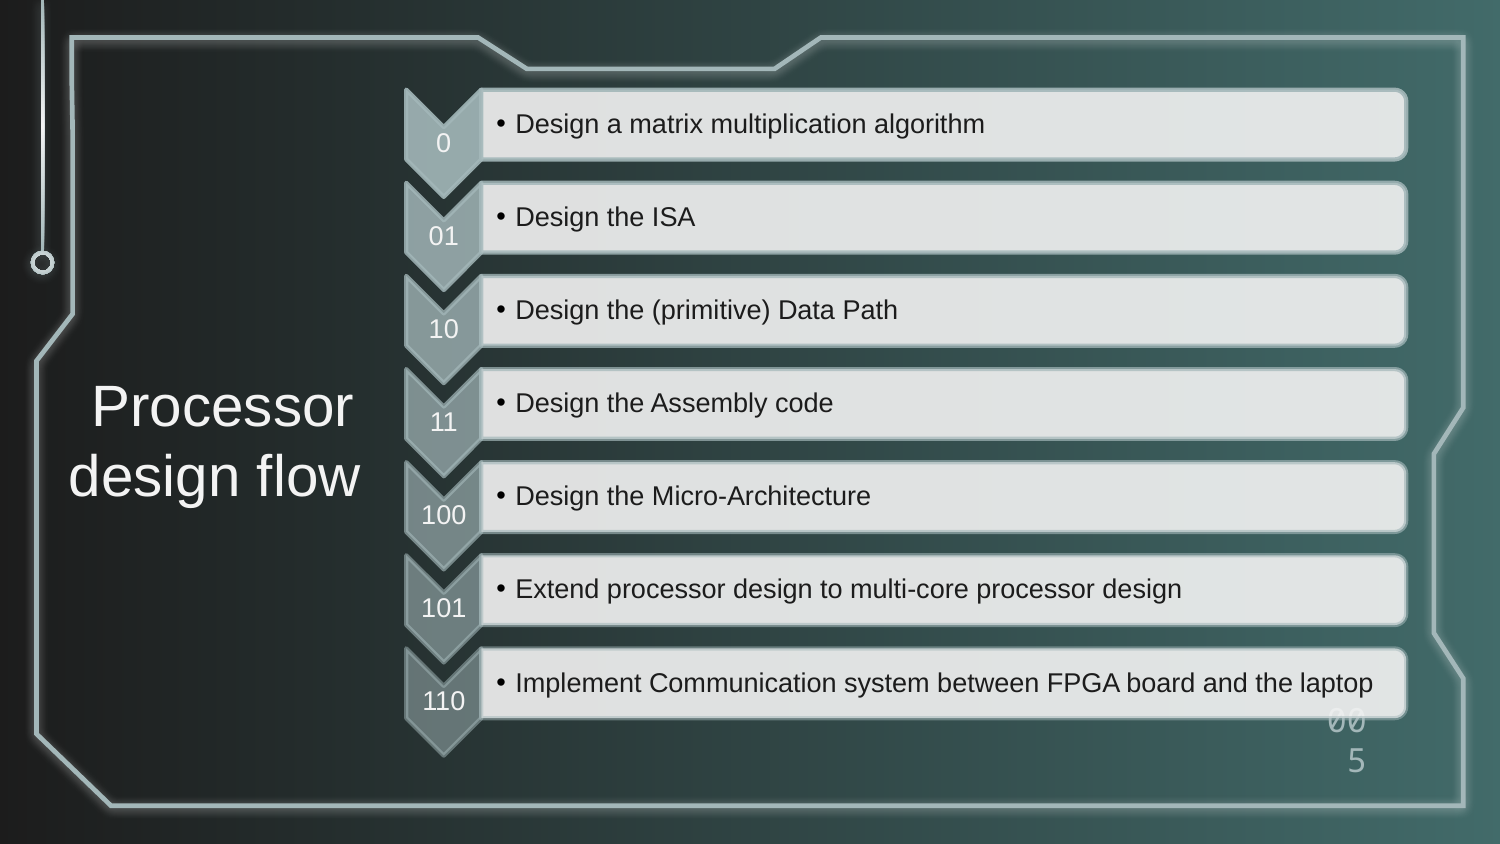

0
Design a matrix multiplication algorithm
01
Design the ISA
10
Design the (primitive) Data Path
11
Design the Assembly code
100
Design the Micro-Architecture
101
Extend processor design to multi-core processor design
110
Implement Communication system between FPGA board and the laptop
# Processor design flow
005